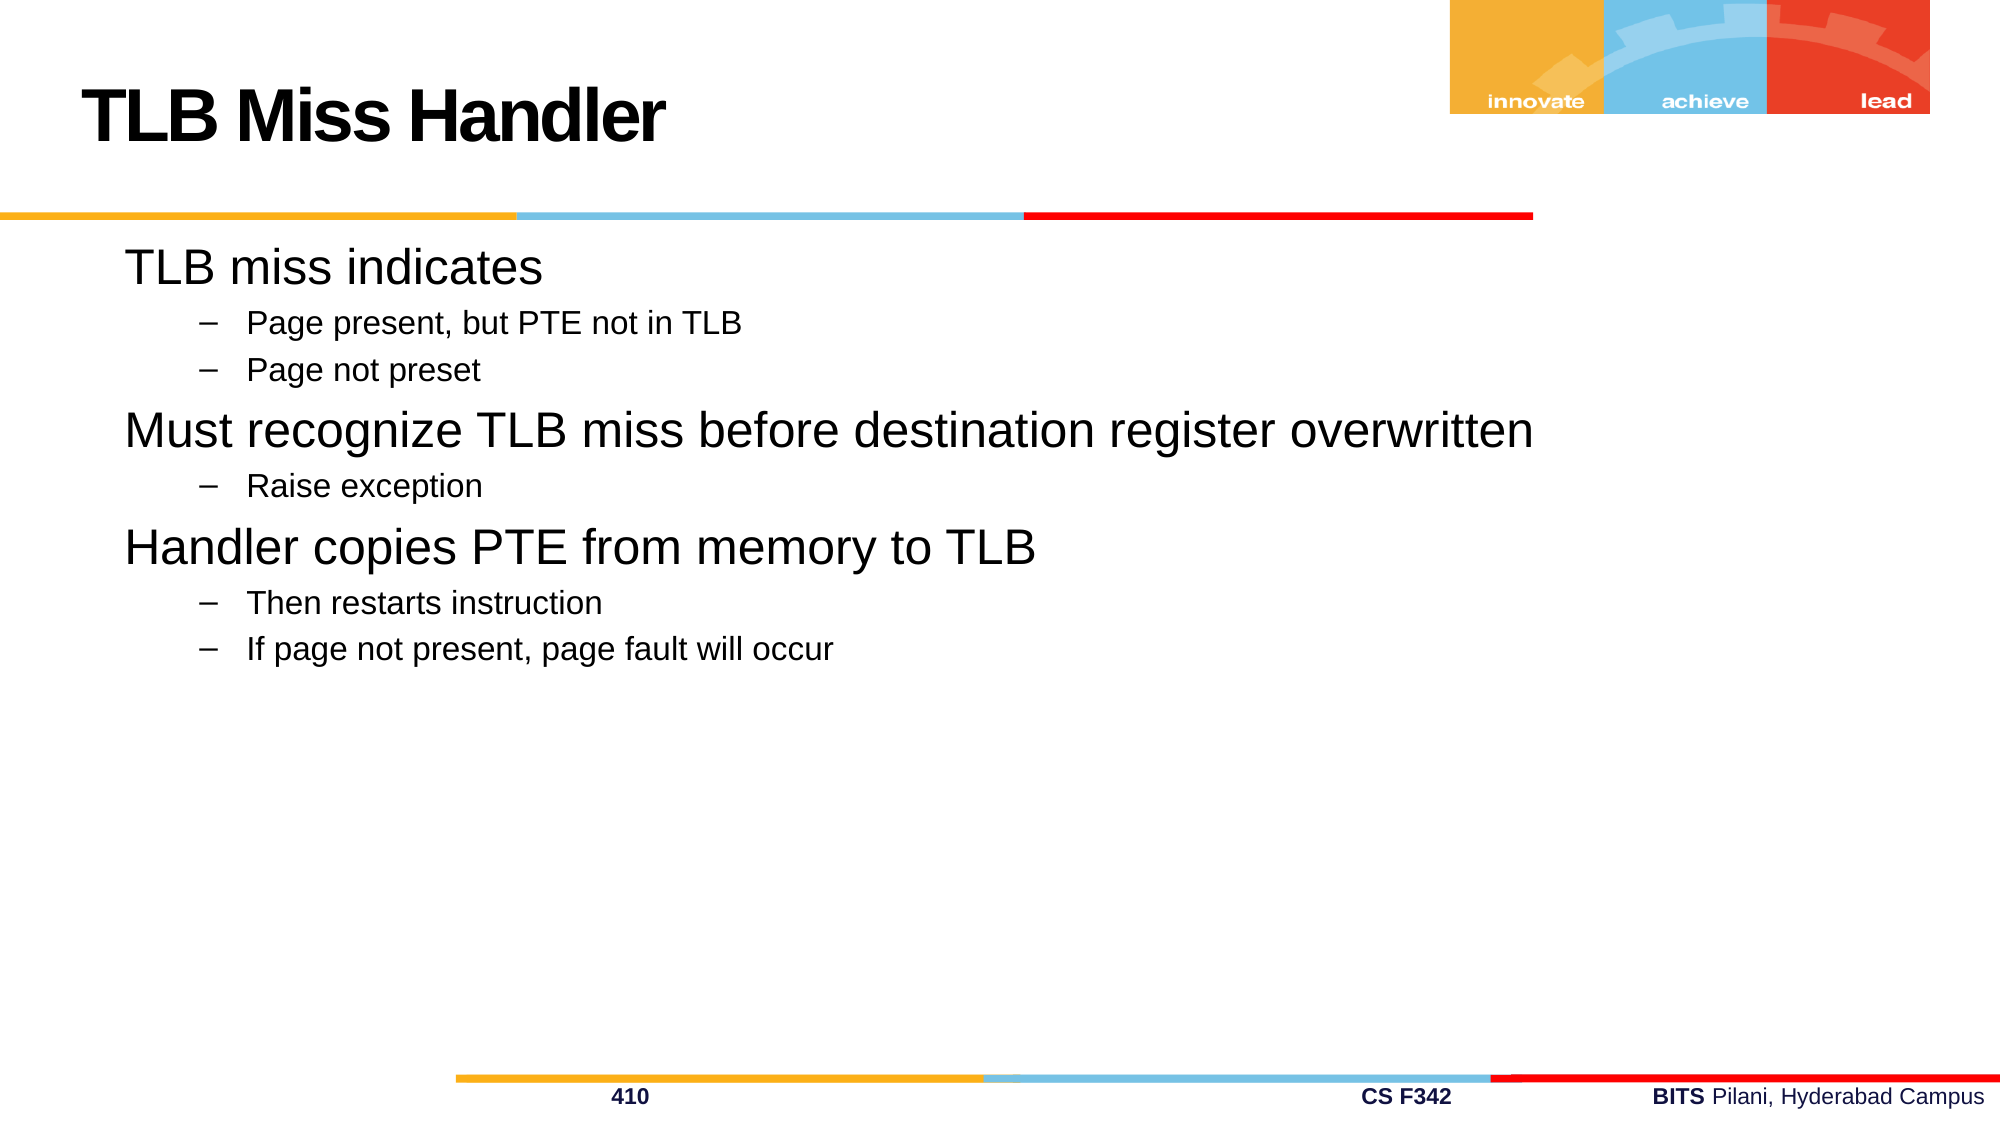

TLB Miss Handler
TLB miss indicates
Page present, but PTE not in TLB
Page not preset
Must recognize TLB miss before destination register overwritten
Raise exception
Handler copies PTE from memory to TLB
Then restarts instruction
If page not present, page fault will occur